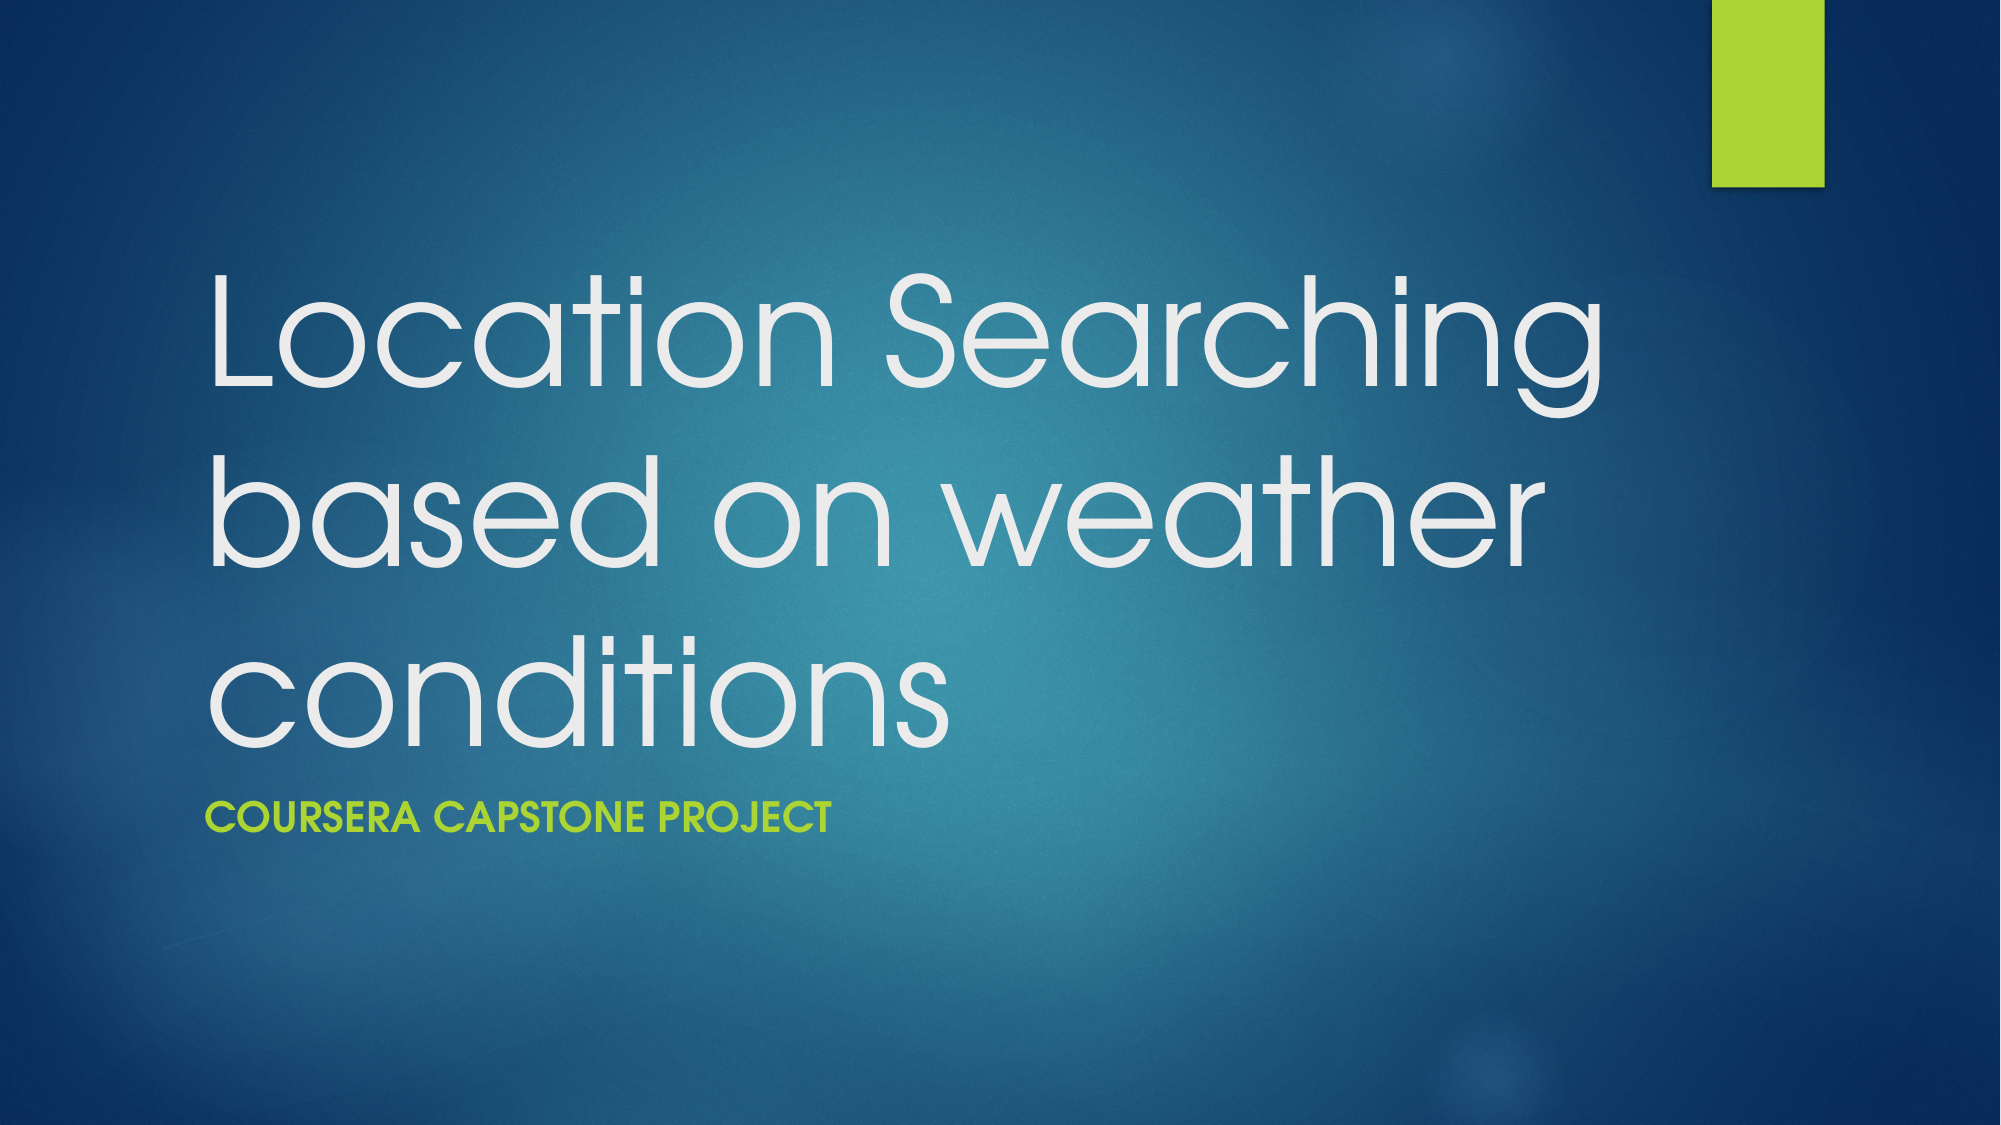

# Location Searching based on weather conditions
Coursera Capstone Project